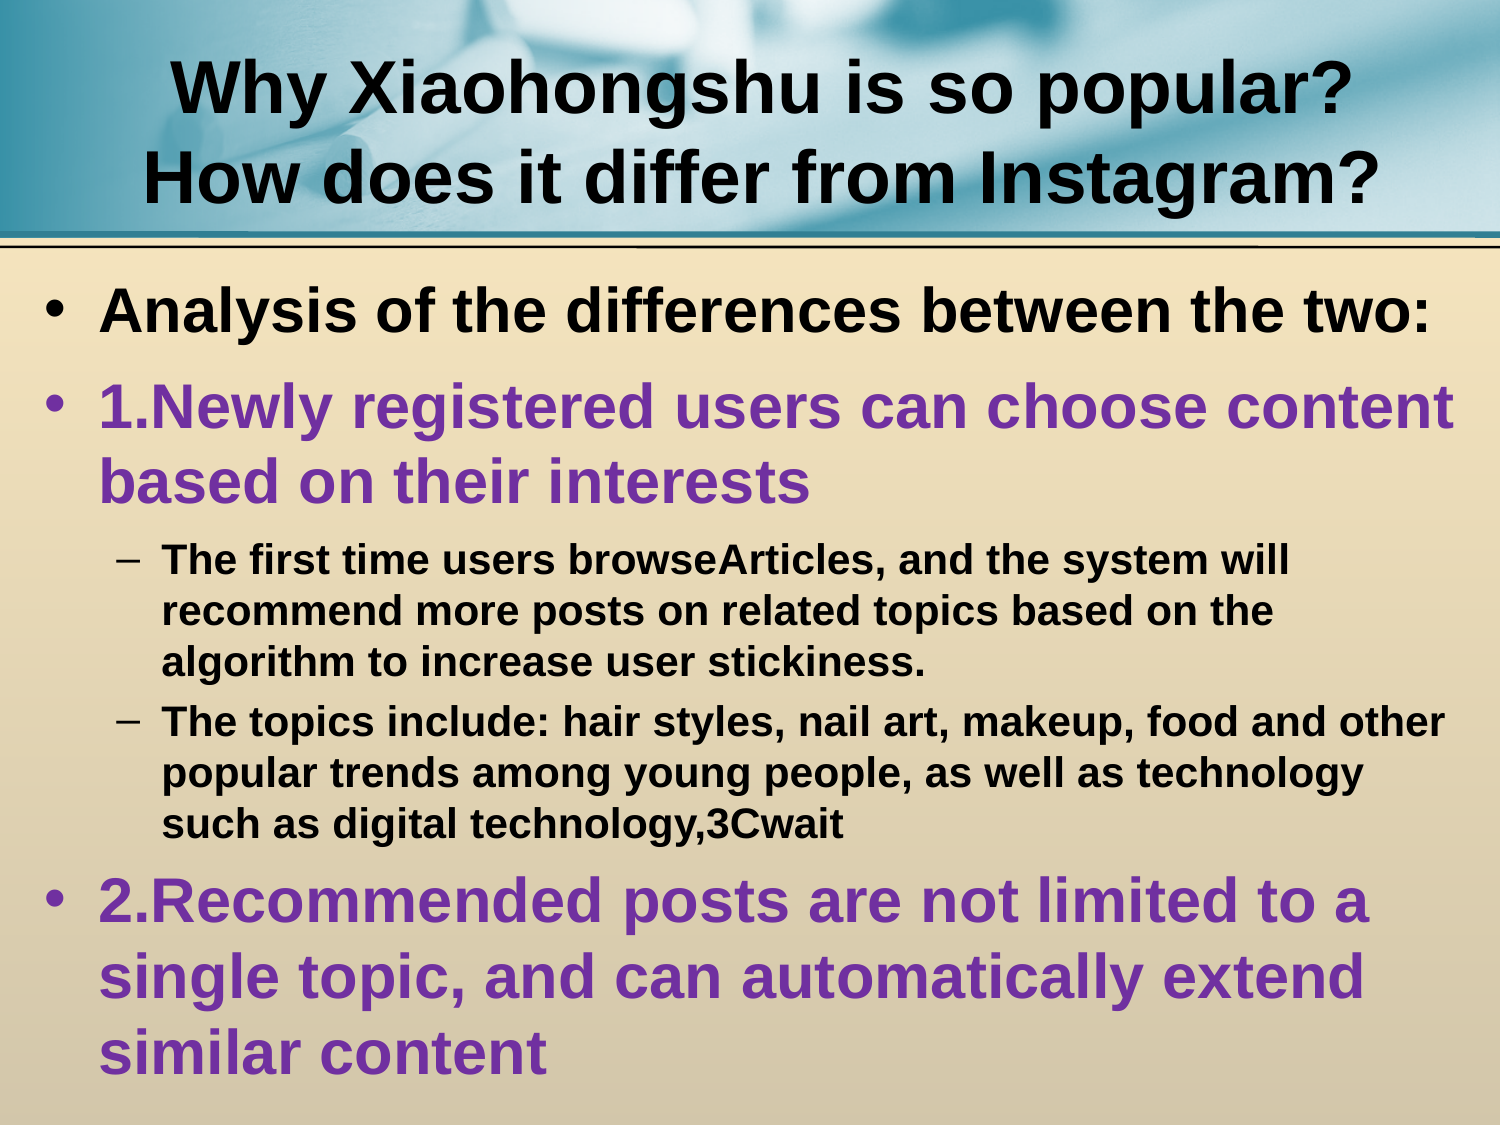

# Why Xiaohongshu is so popular? How does it differ from Instagram?
Analysis of the differences between the two:
1.Newly registered users can choose content based on their interests
The first time users browseArticles, and the system will recommend more posts on related topics based on the algorithm to increase user stickiness.
The topics include: hair styles, nail art, makeup, food and other popular trends among young people, as well as technology such as digital technology,3Cwait
2.Recommended posts are not limited to a single topic, and can automatically extend similar content